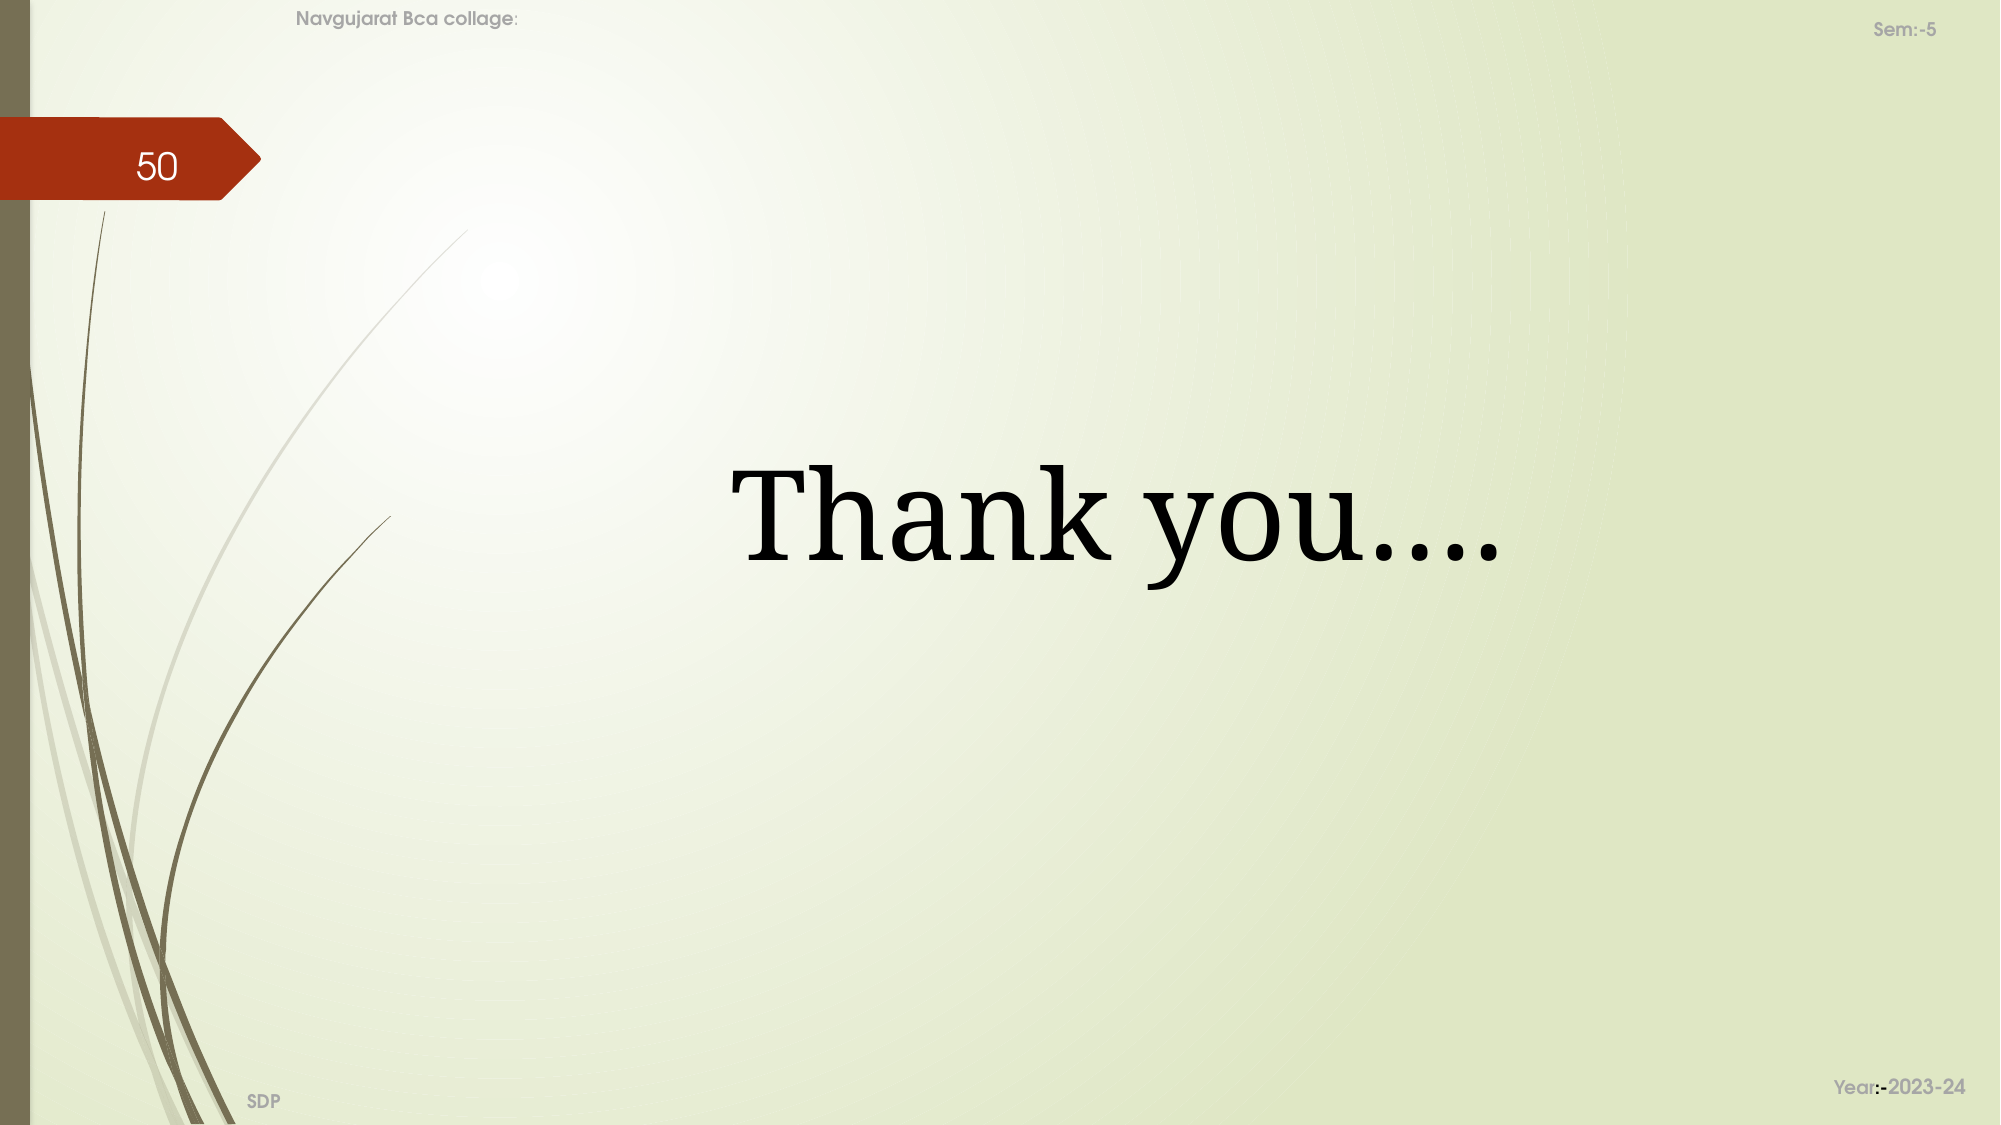

Navgujarat Bca collage:
Sem:-5
50
Thank you….
Year:-2023-24
SDP